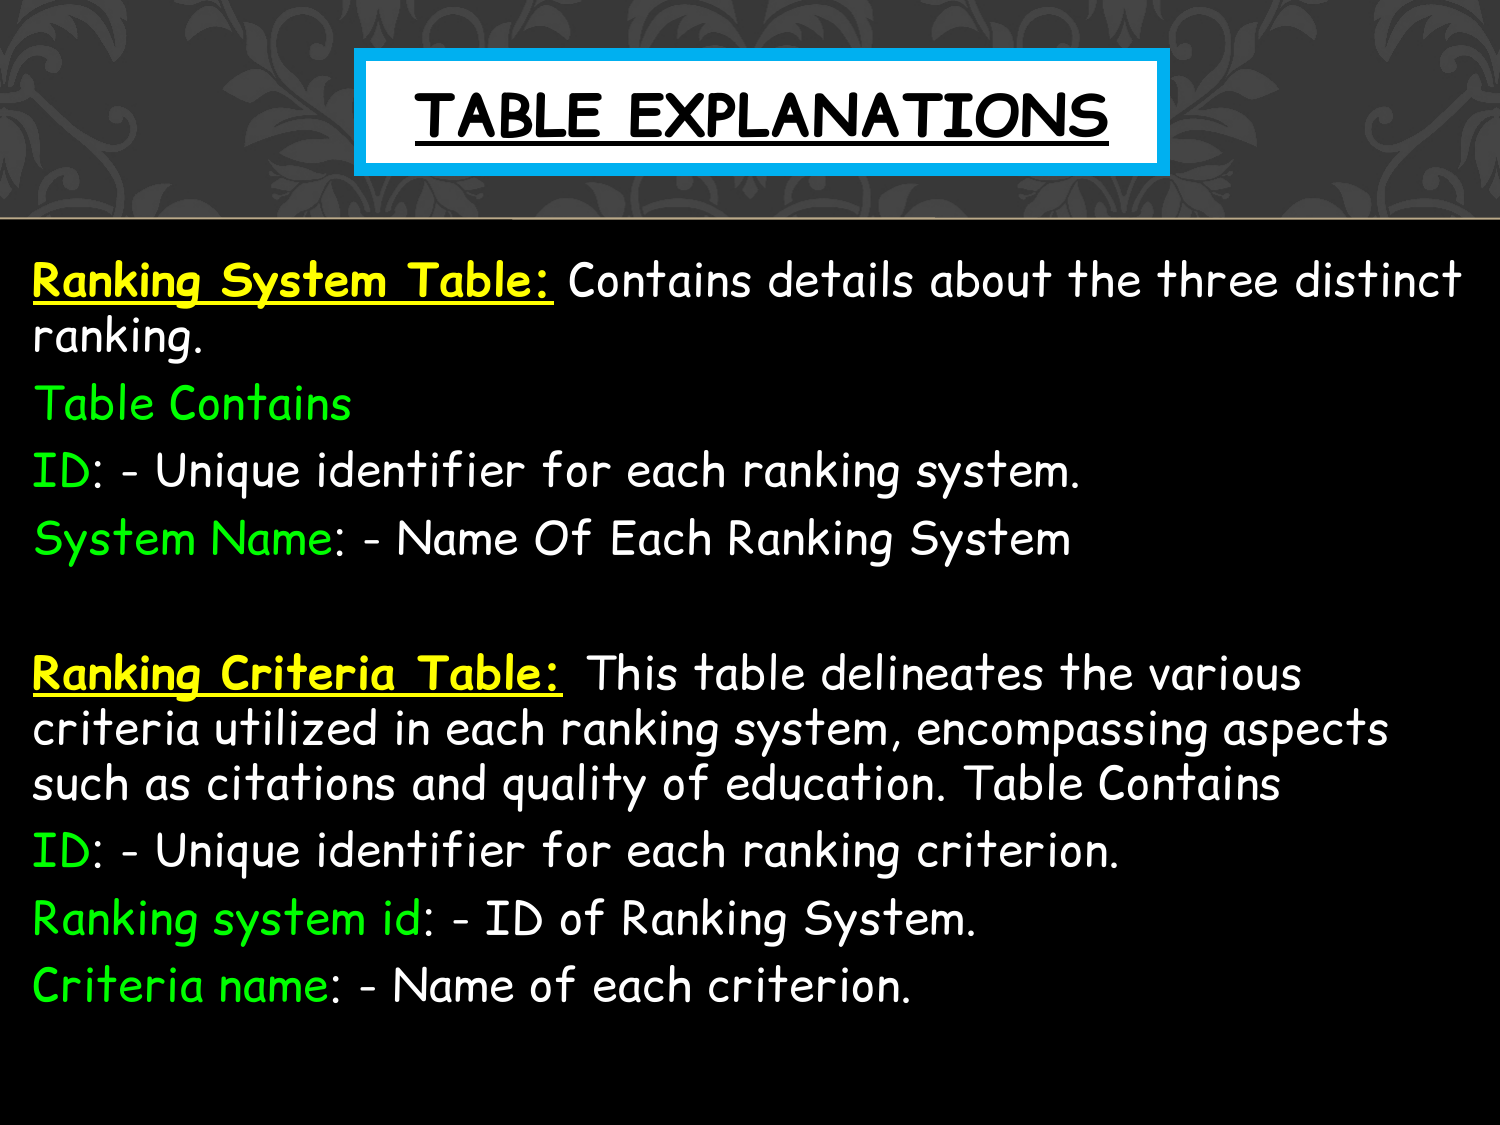

# Table Explanations
Ranking System Table: Contains details about the three distinct ranking.
Table Contains
ID: - Unique identifier for each ranking system.
System Name: - Name Of Each Ranking System

Ranking Criteria Table: This table delineates the various criteria utilized in each ranking system, encompassing aspects such as citations and quality of education. Table Contains
ID: - Unique identifier for each ranking criterion.
Ranking system id: - ID of Ranking System.
Criteria name: - Name of each criterion.